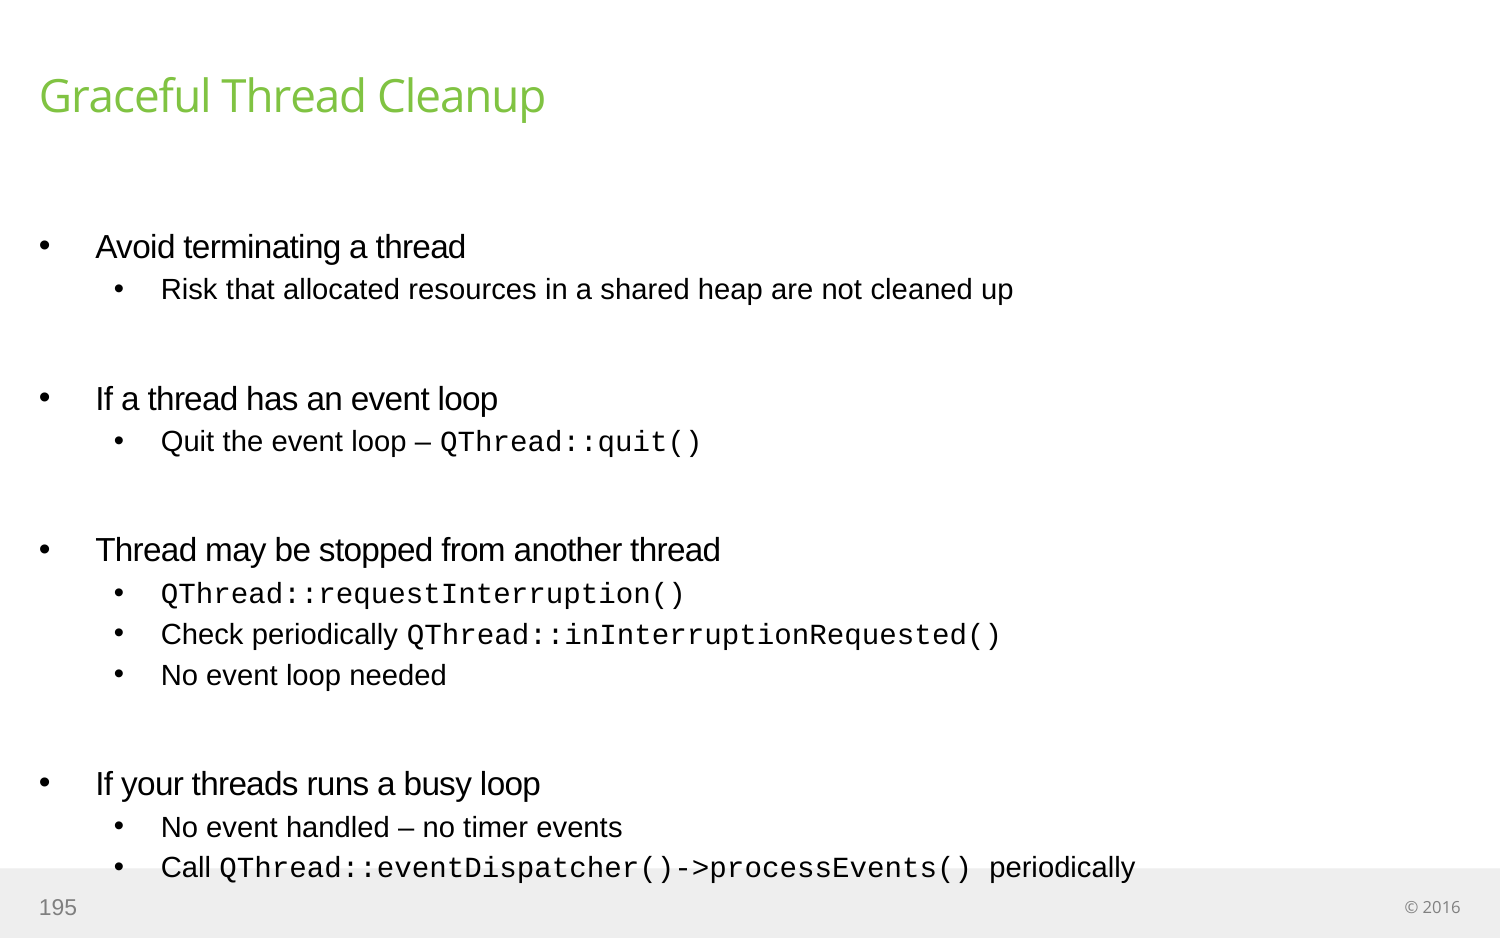

# Graceful Thread Cleanup
Avoid terminating a thread
Risk that allocated resources in a shared heap are not cleaned up

If a thread has an event loop
Quit the event loop – QThread::quit()

Thread may be stopped from another thread
QThread::requestInterruption()
Check periodically QThread::inInterruptionRequested()
No event loop needed

If your threads runs a busy loop
No event handled – no timer events
Call QThread::eventDispatcher()->processEvents() periodically
195
© 2016